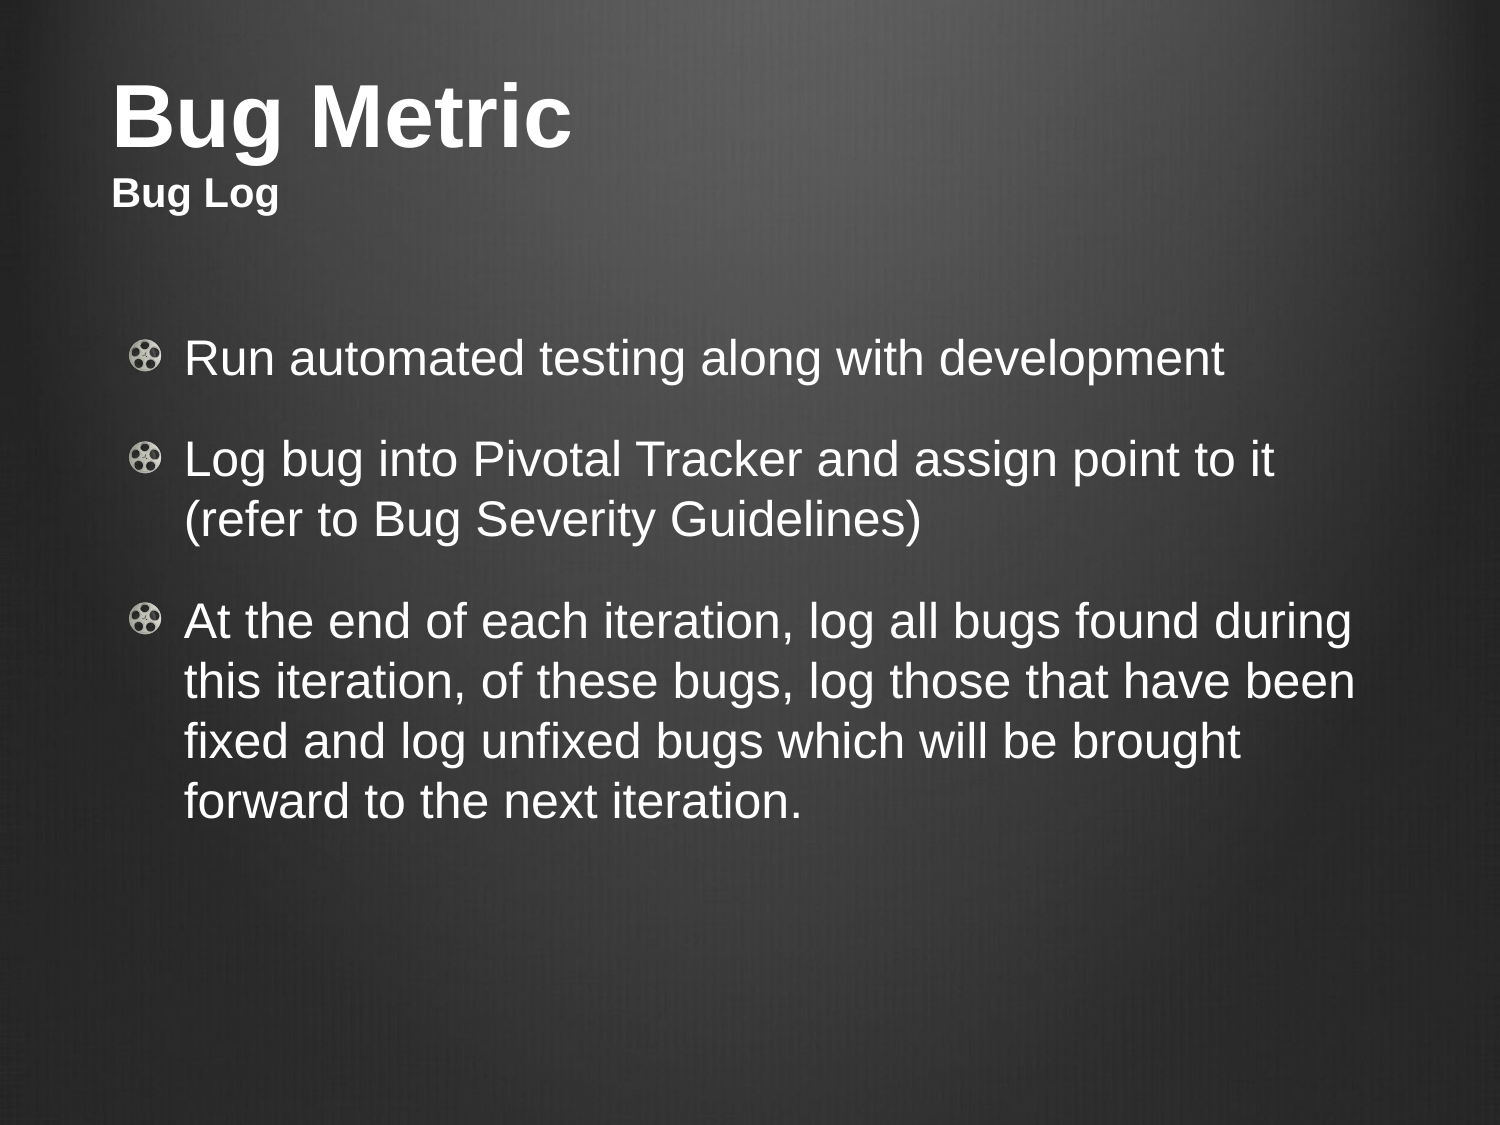

# Bug Metric Bug Log
Run automated testing along with development
Log bug into Pivotal Tracker and assign point to it (refer to Bug Severity Guidelines)
At the end of each iteration, log all bugs found during this iteration, of these bugs, log those that have been fixed and log unfixed bugs which will be brought forward to the next iteration.